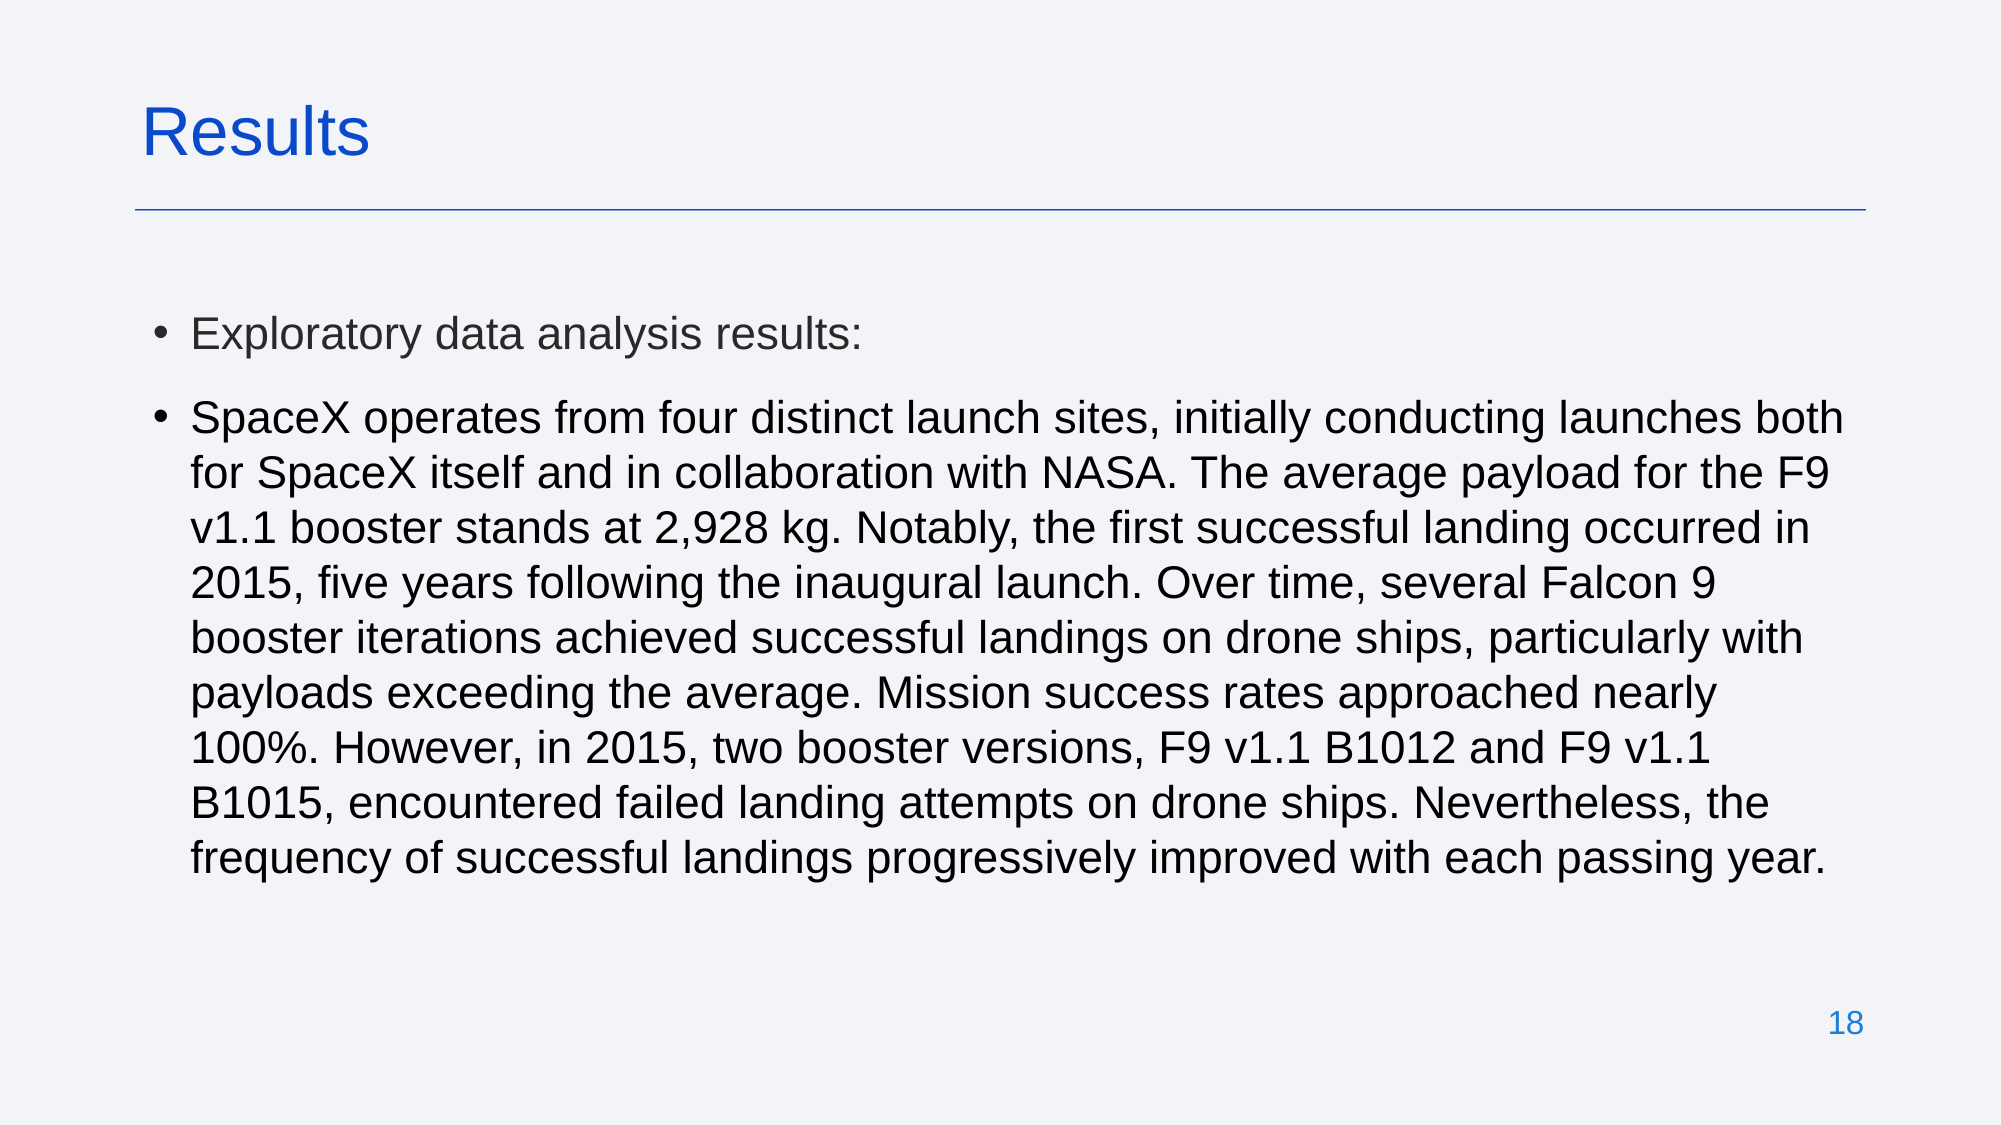

Results
Exploratory data analysis results:
SpaceX operates from four distinct launch sites, initially conducting launches both for SpaceX itself and in collaboration with NASA. The average payload for the F9 v1.1 booster stands at 2,928 kg. Notably, the first successful landing occurred in 2015, five years following the inaugural launch. Over time, several Falcon 9 booster iterations achieved successful landings on drone ships, particularly with payloads exceeding the average. Mission success rates approached nearly 100%. However, in 2015, two booster versions, F9 v1.1 B1012 and F9 v1.1 B1015, encountered failed landing attempts on drone ships. Nevertheless, the frequency of successful landings progressively improved with each passing year.
18